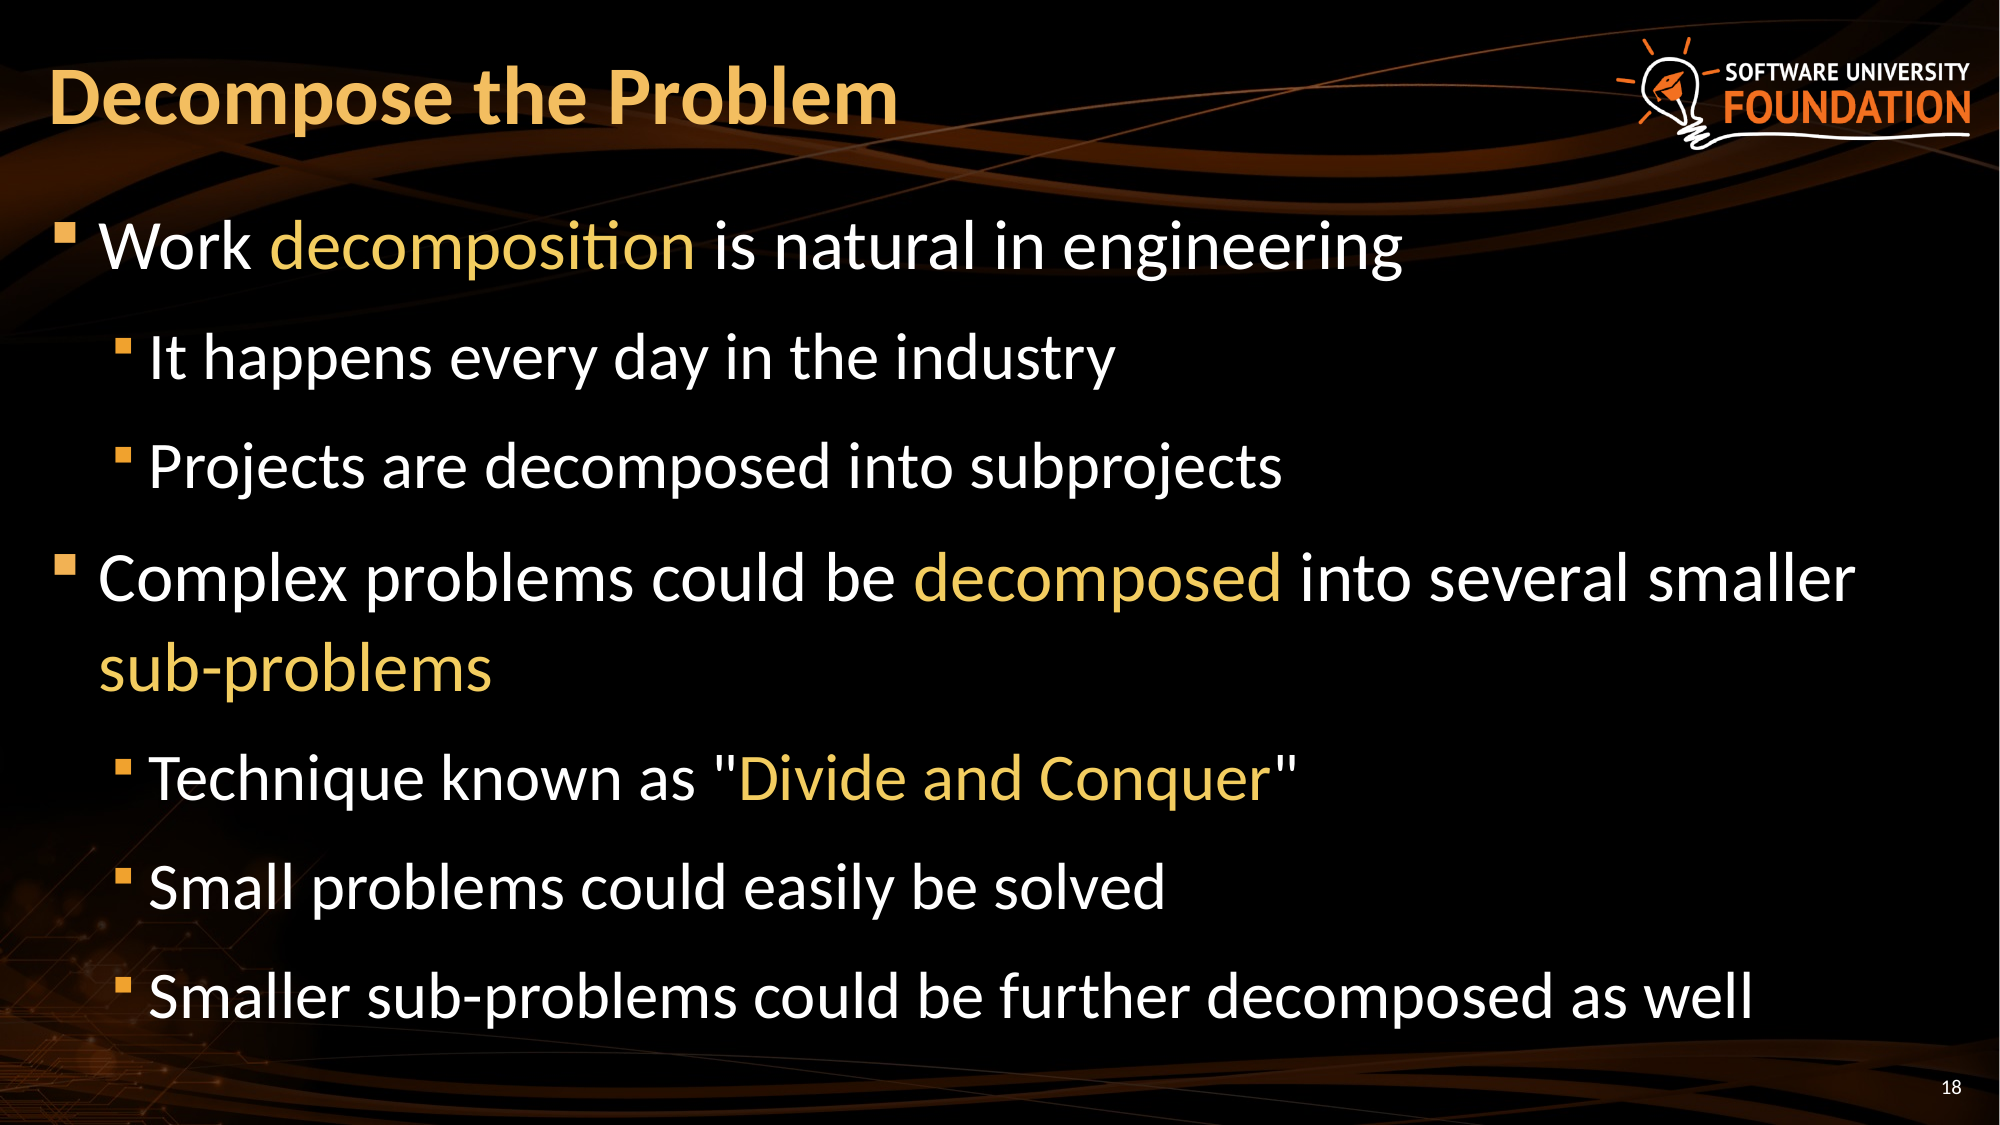

# Decompose the Problem
Work decomposition is natural in engineering
It happens every day in the industry
Projects are decomposed into subprojects
Complex problems could be decomposed into several smaller sub-problems
Technique known as "Divide and Conquer"
Small problems could easily be solved
Smaller sub-problems could be further decomposed as well
18